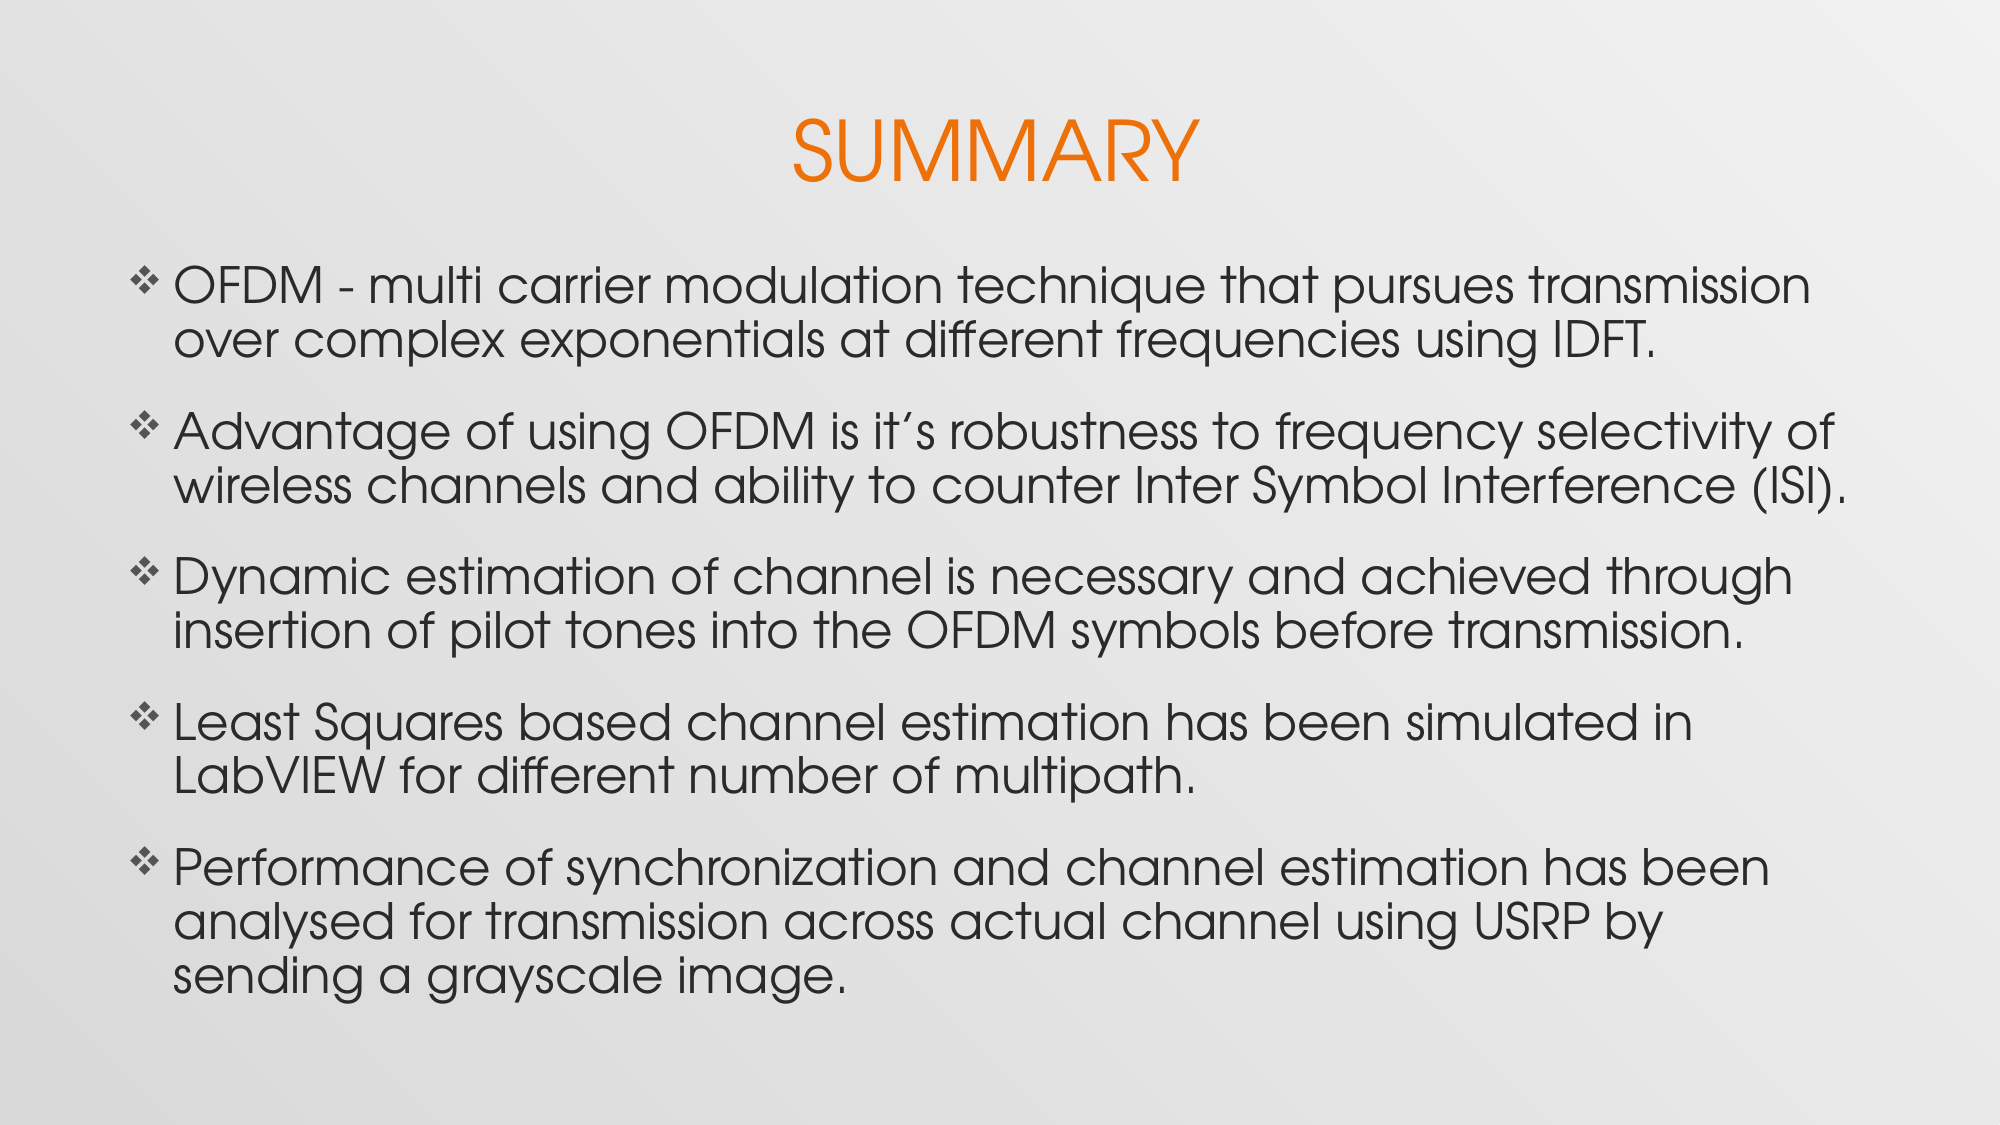

SUMMARY
OFDM - multi carrier modulation technique that pursues transmission over complex exponentials at different frequencies using IDFT.
Advantage of using OFDM is it’s robustness to frequency selectivity of wireless channels and ability to counter Inter Symbol Interference (ISI).
Dynamic estimation of channel is necessary and achieved through insertion of pilot tones into the OFDM symbols before transmission.
Least Squares based channel estimation has been simulated in LabVIEW for different number of multipath.
Performance of synchronization and channel estimation has been analysed for transmission across actual channel using USRP by sending a grayscale image.